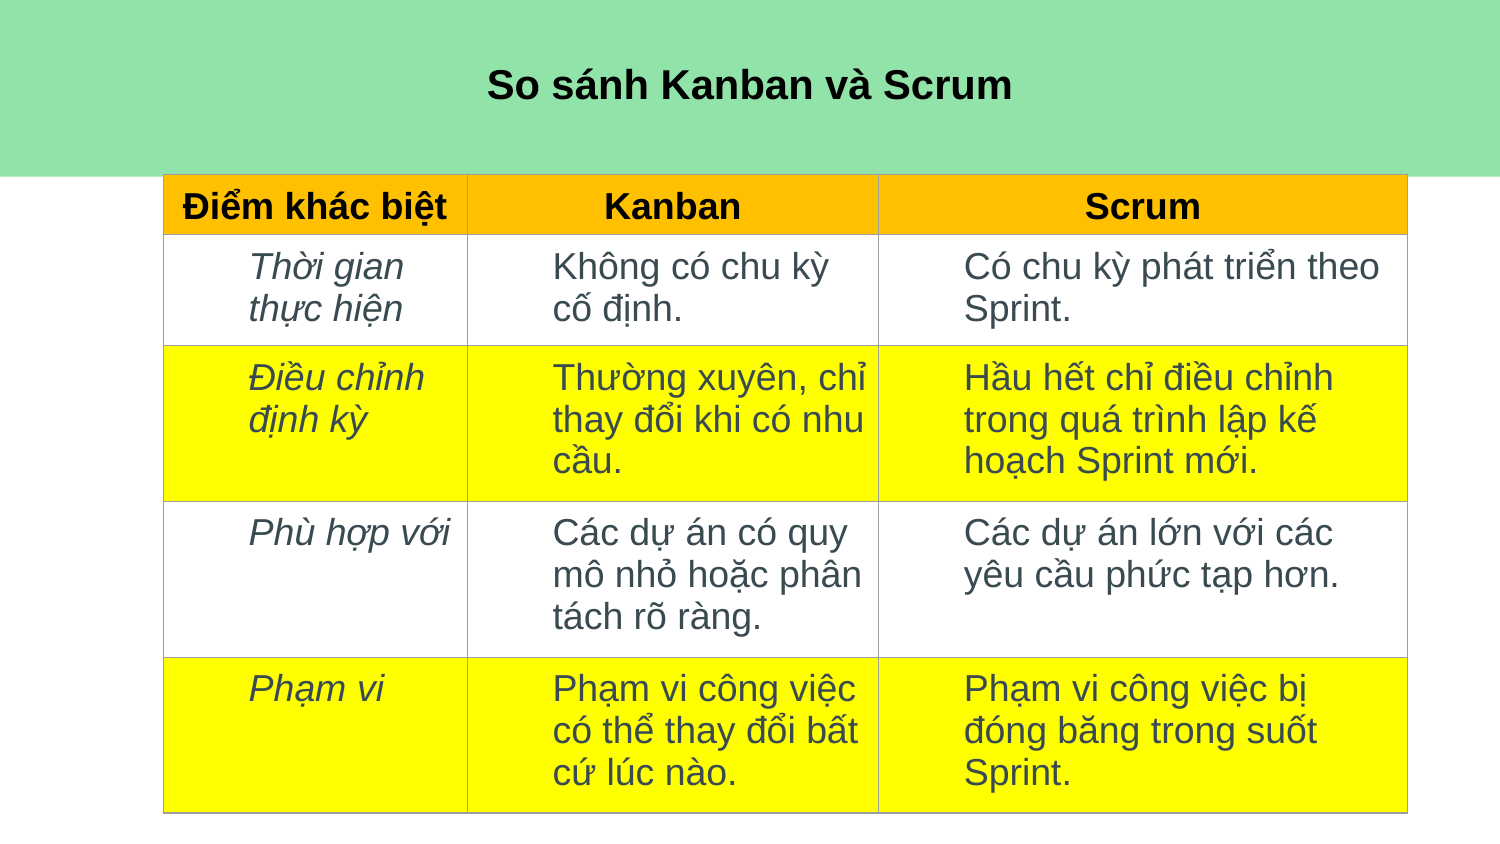

So sánh Kanban và Scrum
| Điểm khác biệt | Kanban | Scrum |
| --- | --- | --- |
| Thời gian thực hiện | Không có chu kỳ cố định. | Có chu kỳ phát triển theo Sprint. |
| Điều chỉnh định kỳ | Thường xuyên, chỉ thay đổi khi có nhu cầu. | Hầu hết chỉ điều chỉnh trong quá trình lập kế hoạch Sprint mới. |
| Phù hợp với | Các dự án có quy mô nhỏ hoặc phân tách rõ ràng. | Các dự án lớn với các yêu cầu phức tạp hơn. |
| Phạm vi | Phạm vi công việc có thể thay đổi bất cứ lúc nào. | Phạm vi công việc bị đóng băng trong suốt Sprint. |